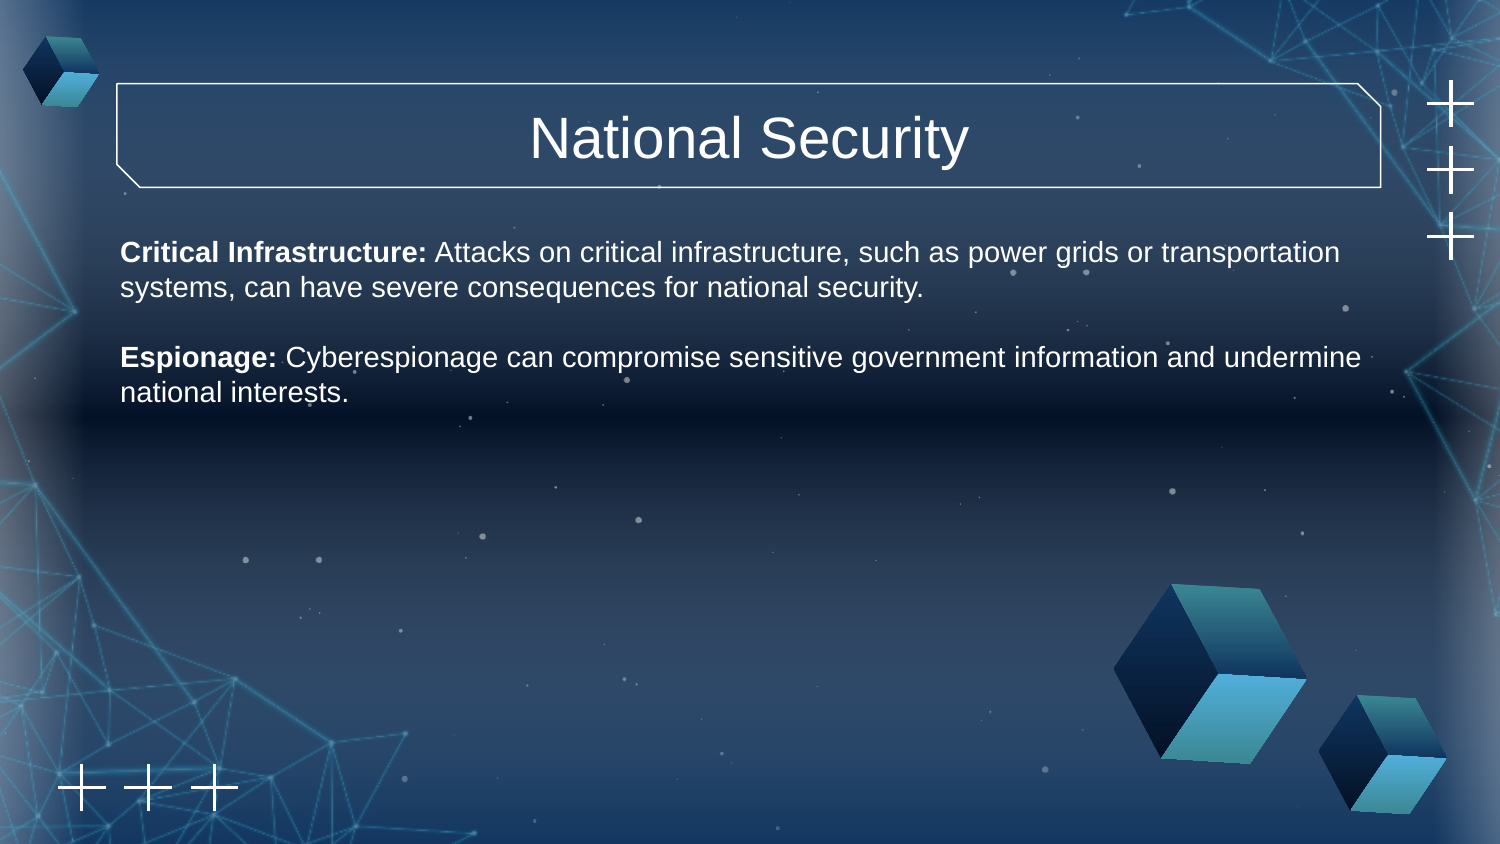

National Security
Critical Infrastructure: Attacks on critical infrastructure, such as power grids or transportation systems, can have severe consequences for national security.

Espionage: Cyberespionage can compromise sensitive government information and undermine national interests.